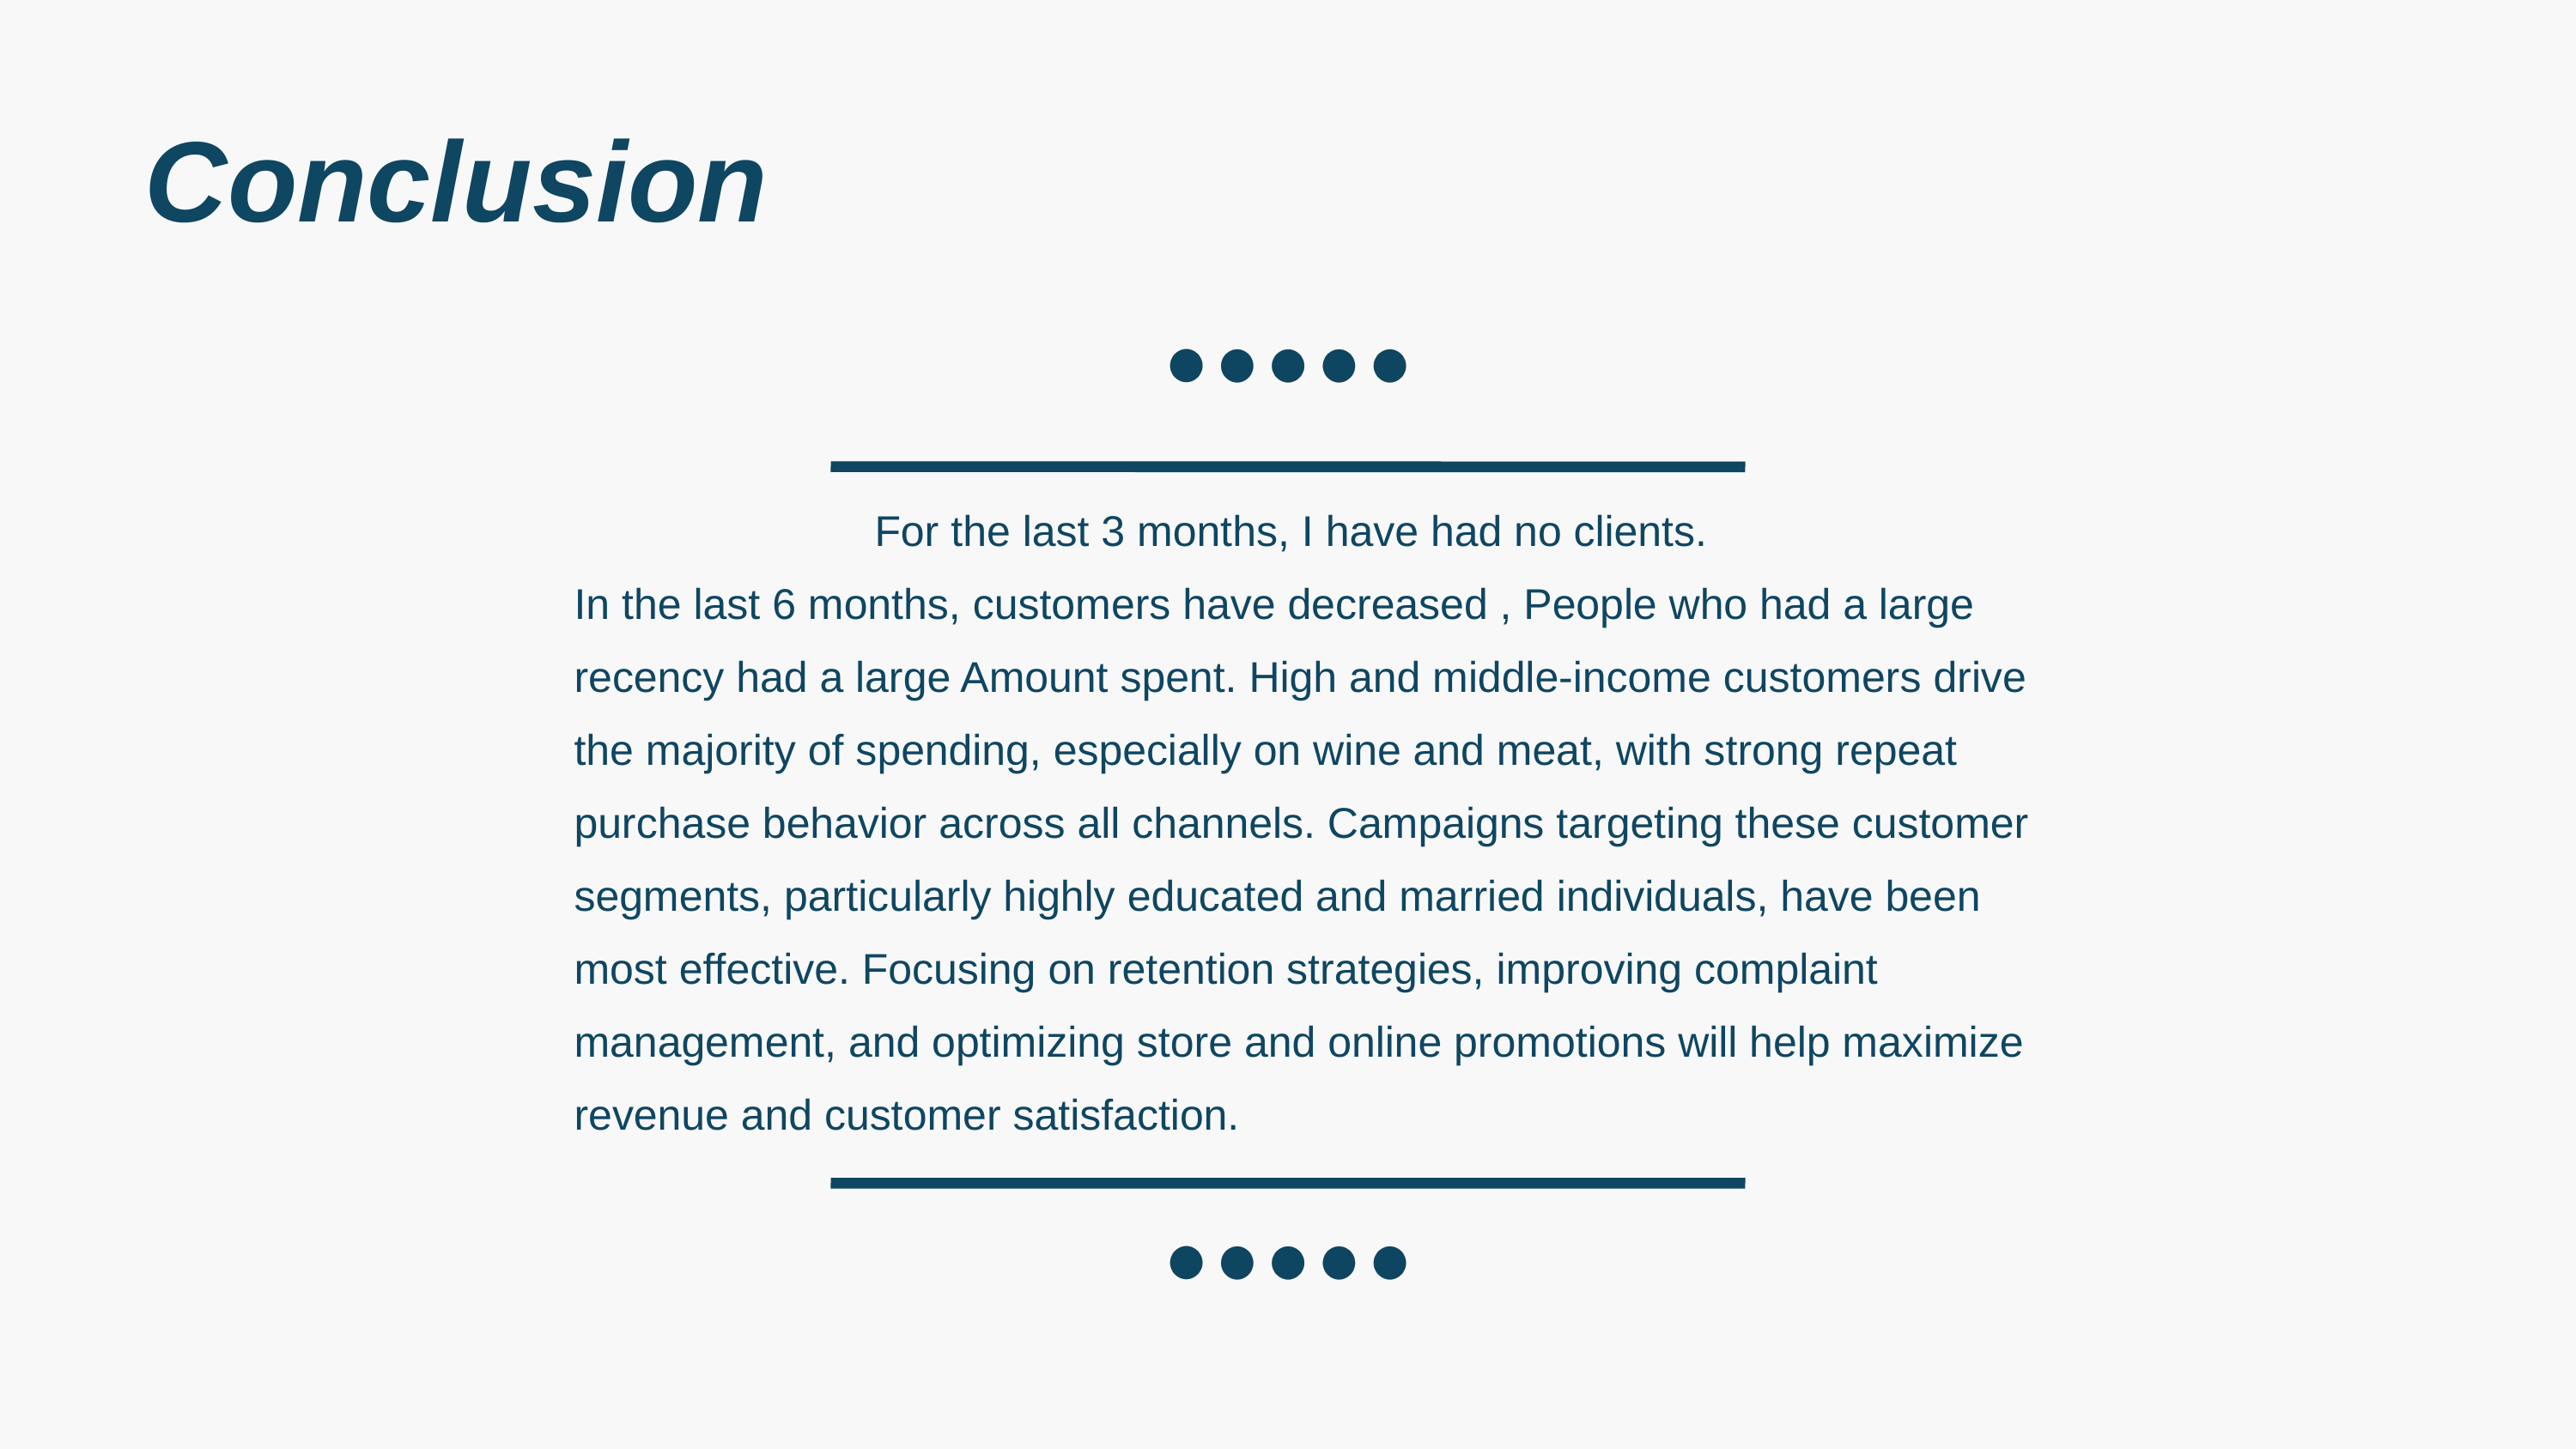

Conclusion

                         For the last 3 months, I have had no clients.
In the last 6 months, customers have decreased , People who had a large recency had a large Amount spent. High and middle-income customers drive the majority of spending, especially on wine and meat, with strong repeat purchase behavior across all channels. Campaigns targeting these customer segments, particularly highly educated and married individuals, have been most effective. Focusing on retention strategies, improving complaint management, and optimizing store and online promotions will help maximize revenue and customer satisfaction.